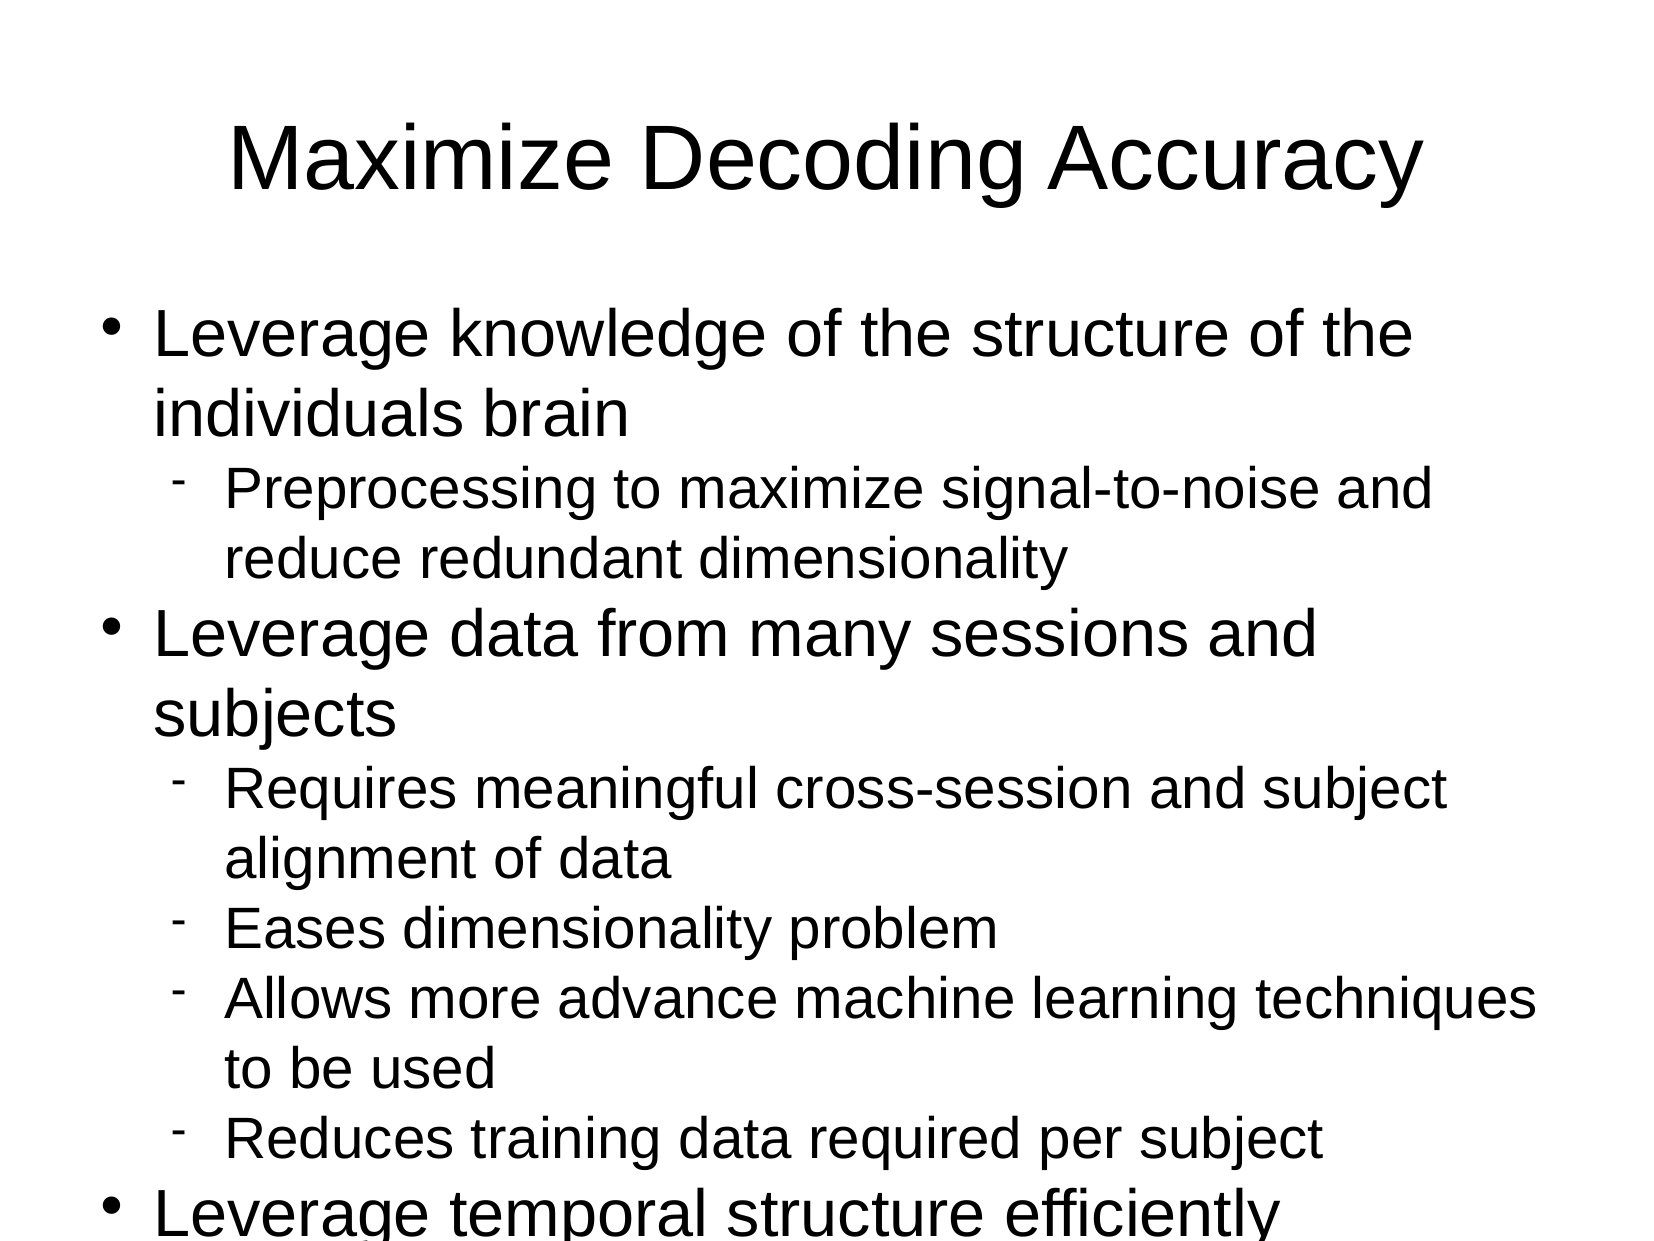

Maximize Decoding Accuracy
Leverage knowledge of the structure of the individuals brain
Preprocessing to maximize signal-to-noise and reduce redundant dimensionality
Leverage data from many sessions and subjects
Requires meaningful cross-session and subject alignment of data
Eases dimensionality problem
Allows more advance machine learning techniques to be used
Reduces training data required per subject
Leverage temporal structure efficiently
Incorporating time directly into machine learning model increases dimensionality too quickly
Instead use temporal filtering to improve accuracy